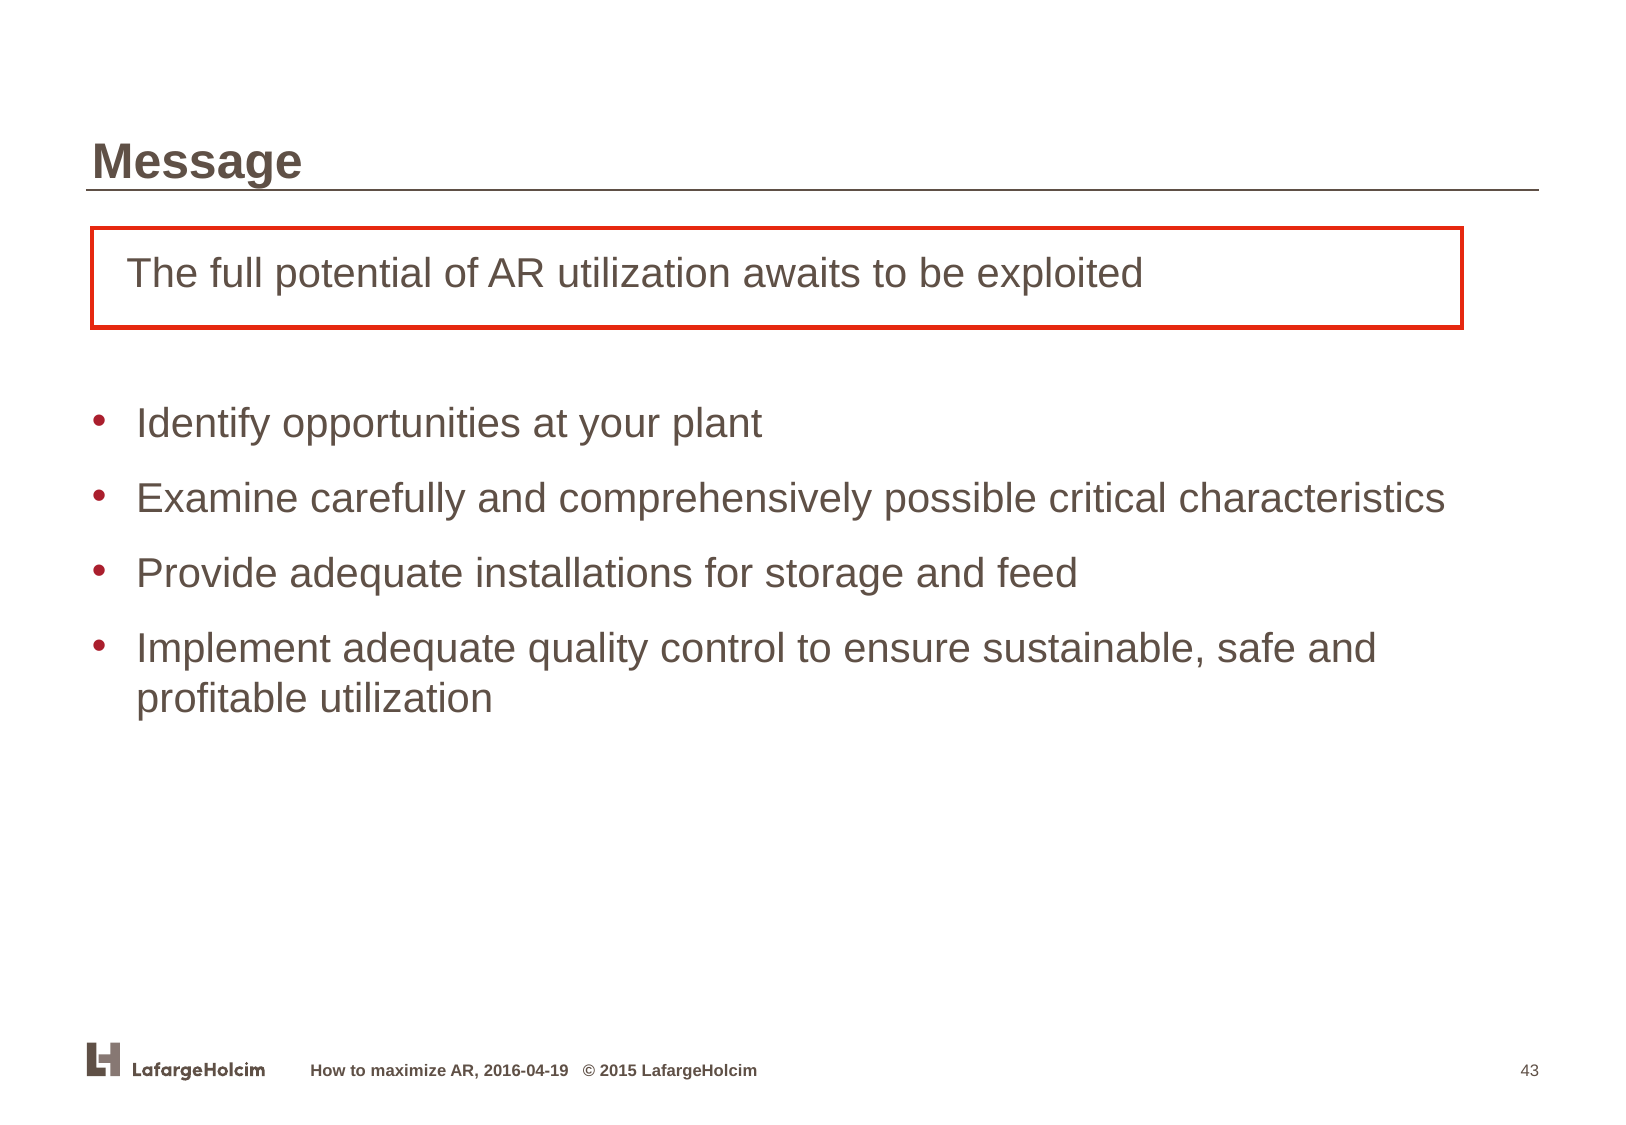

Message

   The full potential of AR utilization awaits to be exploited

Identify opportunities at your plant
Examine carefully and comprehensively possible critical characteristics
Provide adequate installations for storage and feed
Implement adequate quality control to ensure sustainable, safe and profitable utilization

How to maximize AR, 2016-04-19   © 2015 LafargeHolcim
43